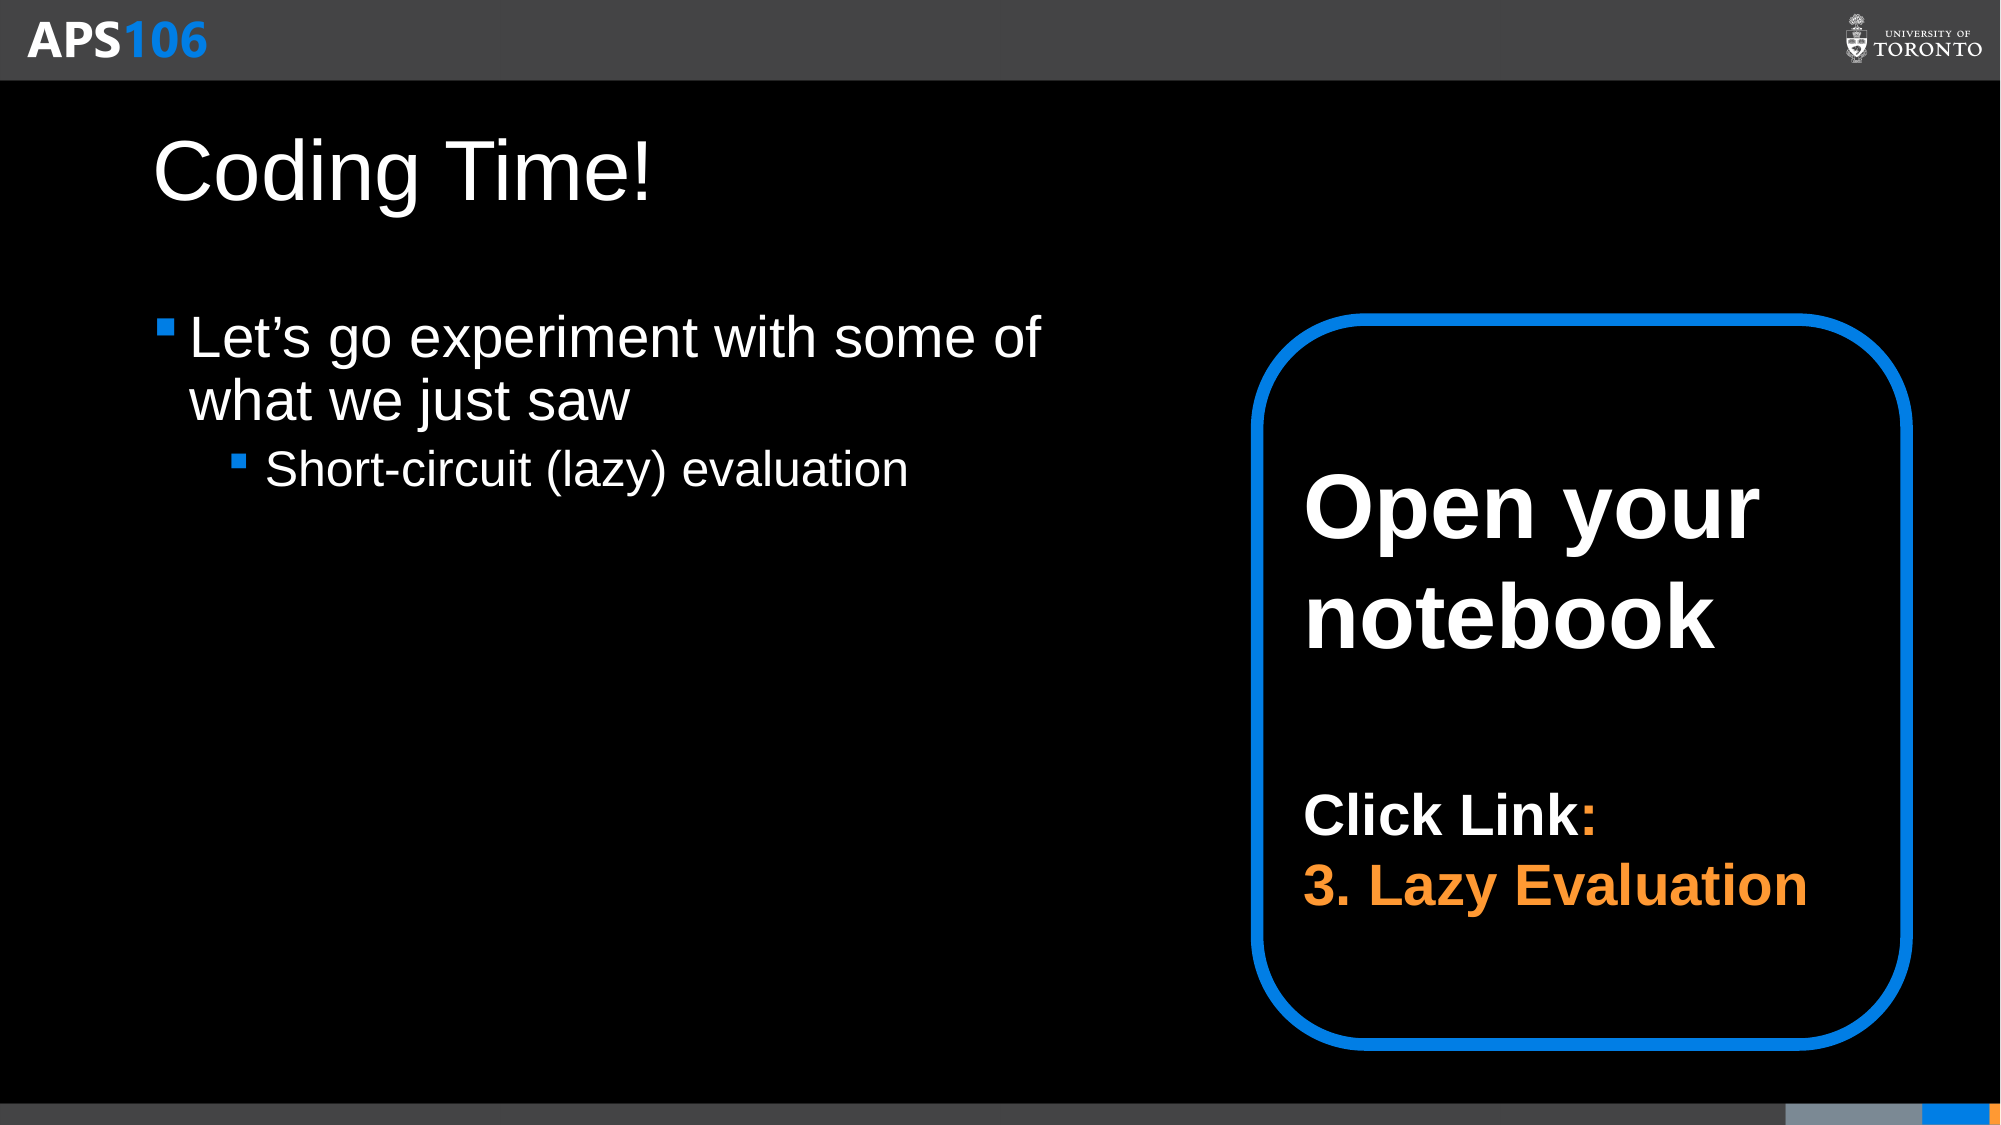

# Coding Time!
Let’s go experiment with some of what we just saw
Short-circuit (lazy) evaluation

Open your notebook

Click Link:
3. Lazy Evaluation